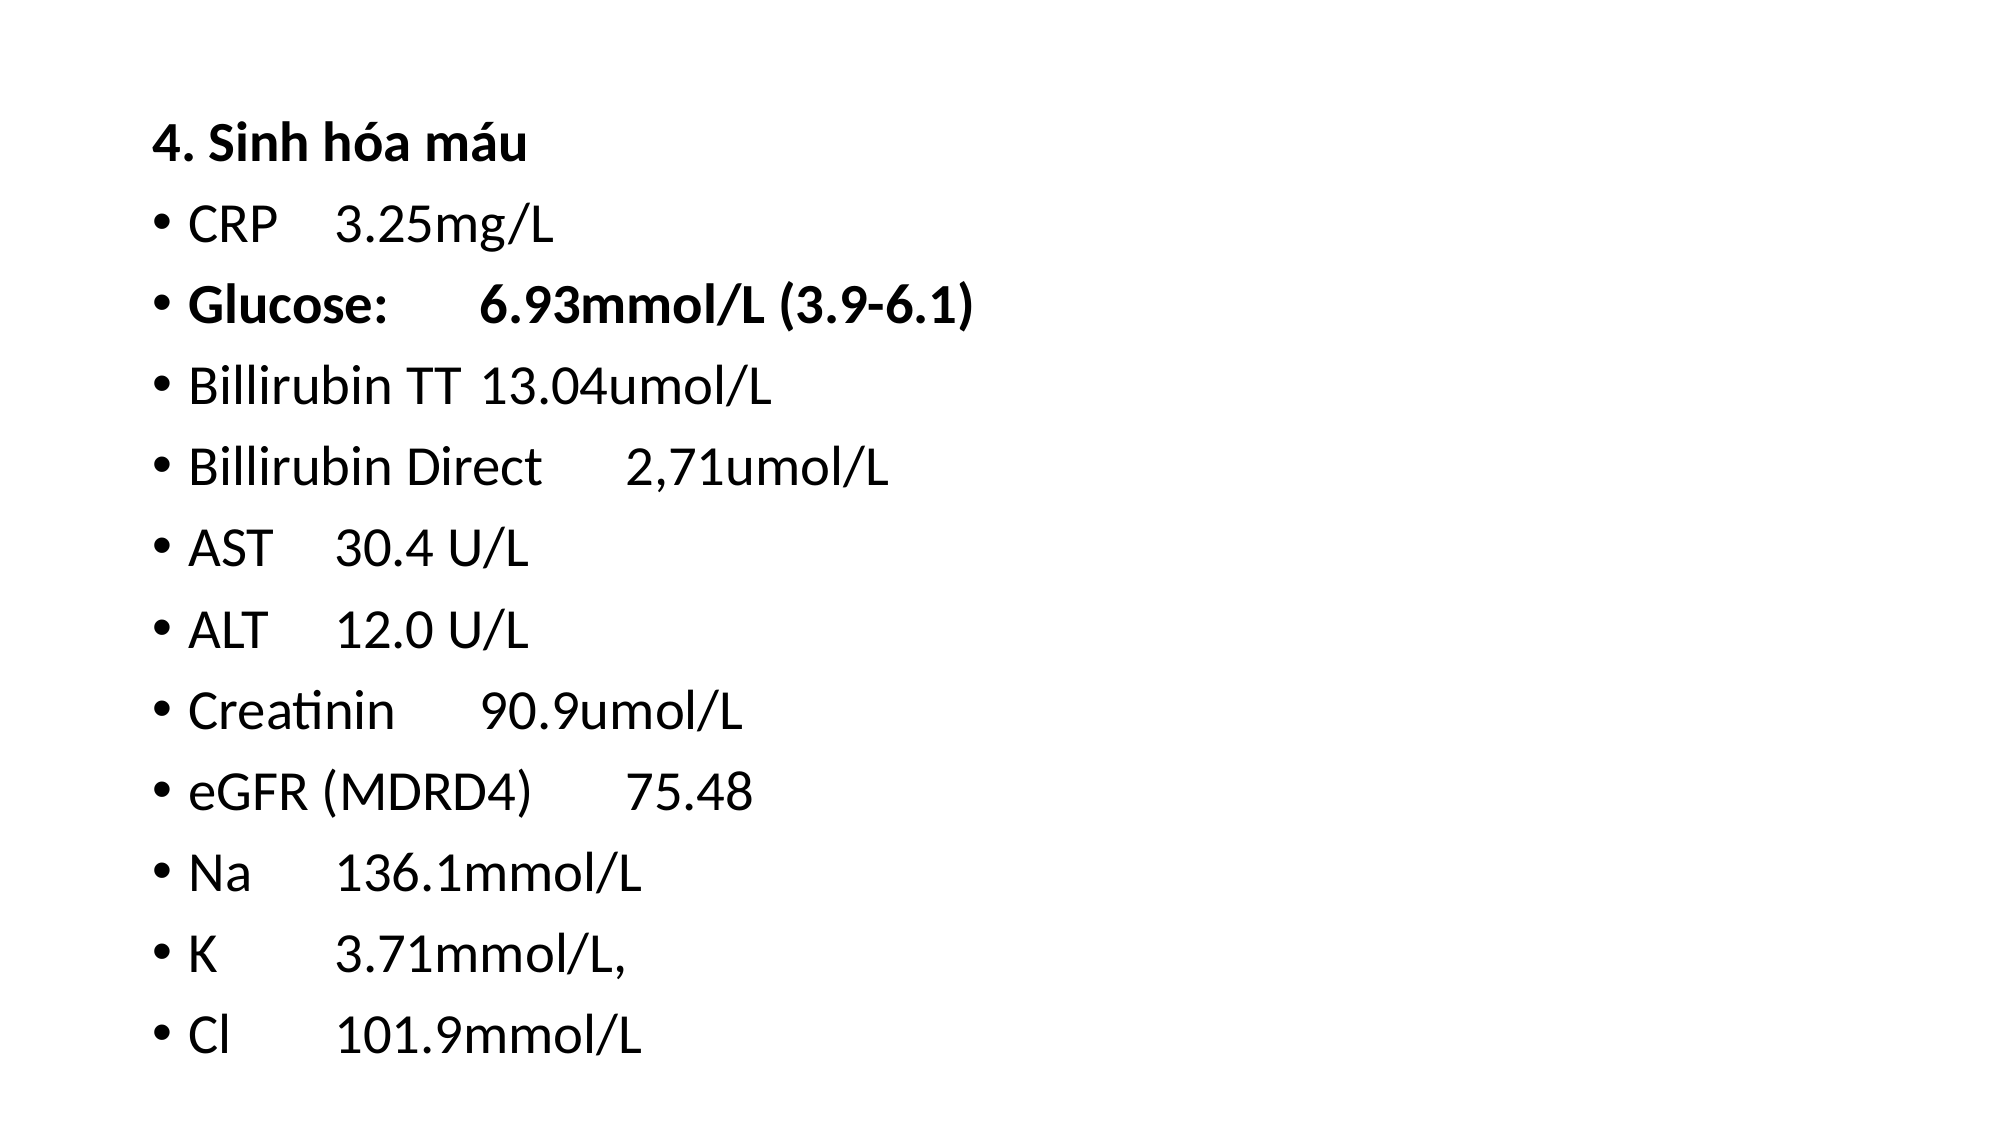

4. Sinh hóa máu
CRP 			3.25mg/L
Glucose: 		6.93mmol/L (3.9-6.1)
Billirubin TT 	13.04umol/L
Billirubin Direct 	2,71umol/L
AST 			30.4 U/L
ALT 			12.0 U/L
Creatinin 		90.9umol/L
eGFR (MDRD4) 	75.48
Na 			136.1mmol/L
K 			3.71mmol/L,
Cl 			101.9mmol/L